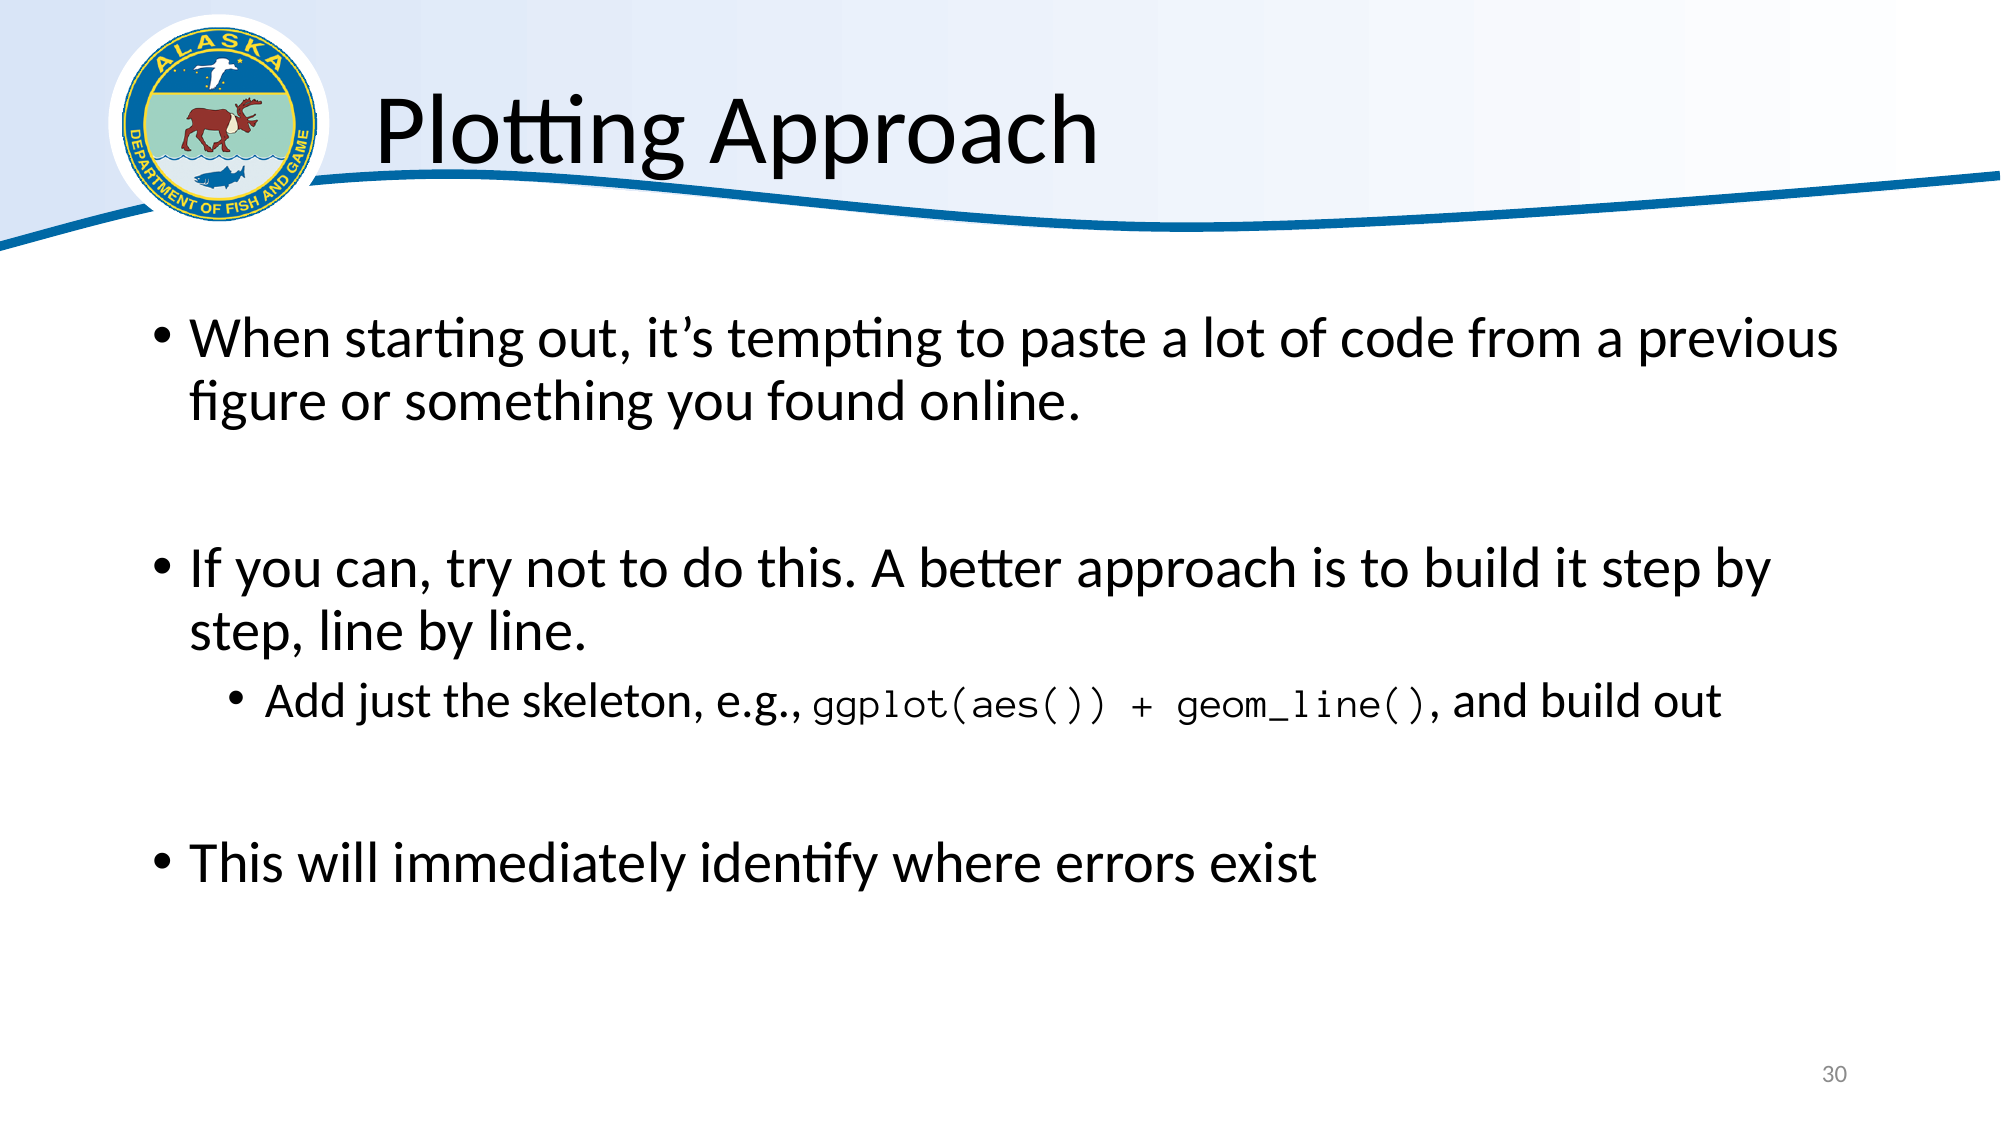

# Plotting Approach
When starting out, it’s tempting to paste a lot of code from a previous figure or something you found online.

If you can, try not to do this. A better approach is to build it step by step, line by line.
Add just the skeleton, e.g., ggplot(aes()) + geom_line(), and build out

This will immediately identify where errors exist
30